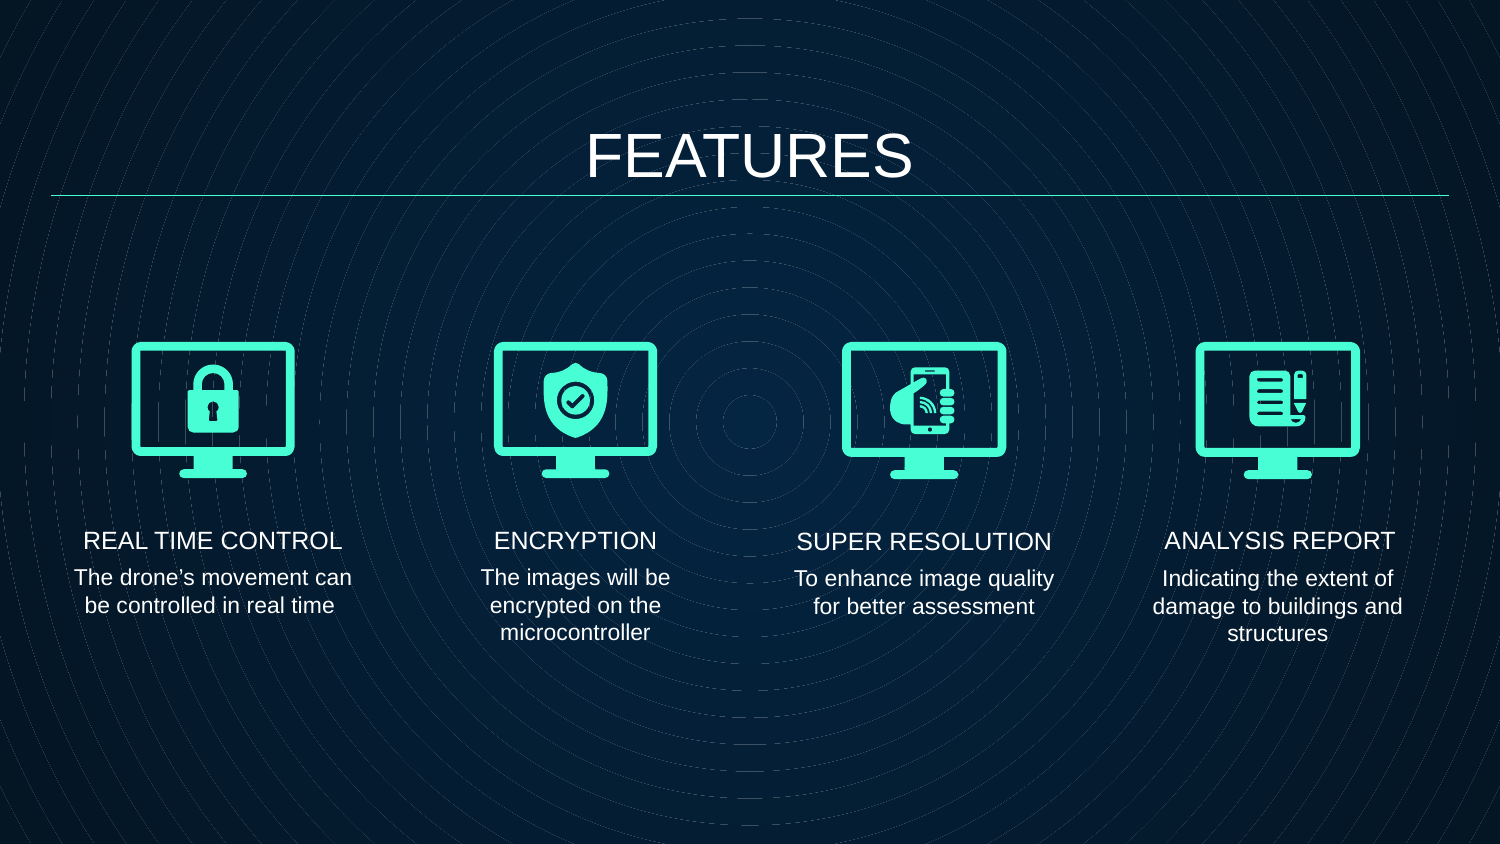

FEATURES

# REAL TIME CONTROL
ENCRYPTION
ANALYSIS REPORT
SUPER RESOLUTION
The drone’s movement can be controlled in real time
The images will be encrypted on the microcontroller
To enhance image quality for better assessment
Indicating the extent of damage to buildings and structures